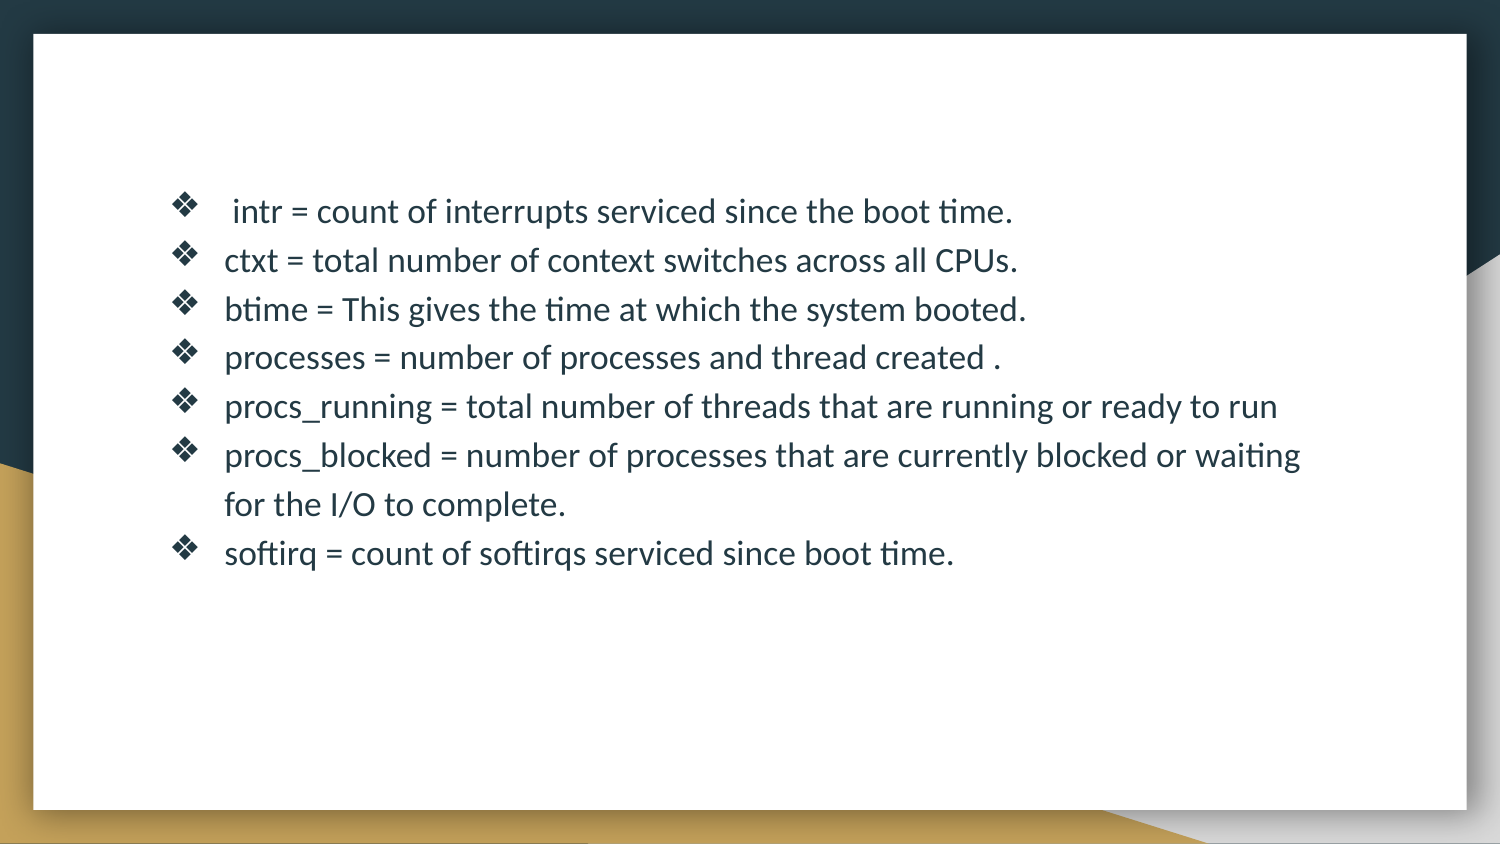

intr = count of interrupts serviced since the boot time.
ctxt = total number of context switches across all CPUs.
btime = This gives the time at which the system booted.
processes = number of processes and thread created .
procs_running = total number of threads that are running or ready to run
procs_blocked = number of processes that are currently blocked or waiting for the I/O to complete.
softirq = count of softirqs serviced since boot time.